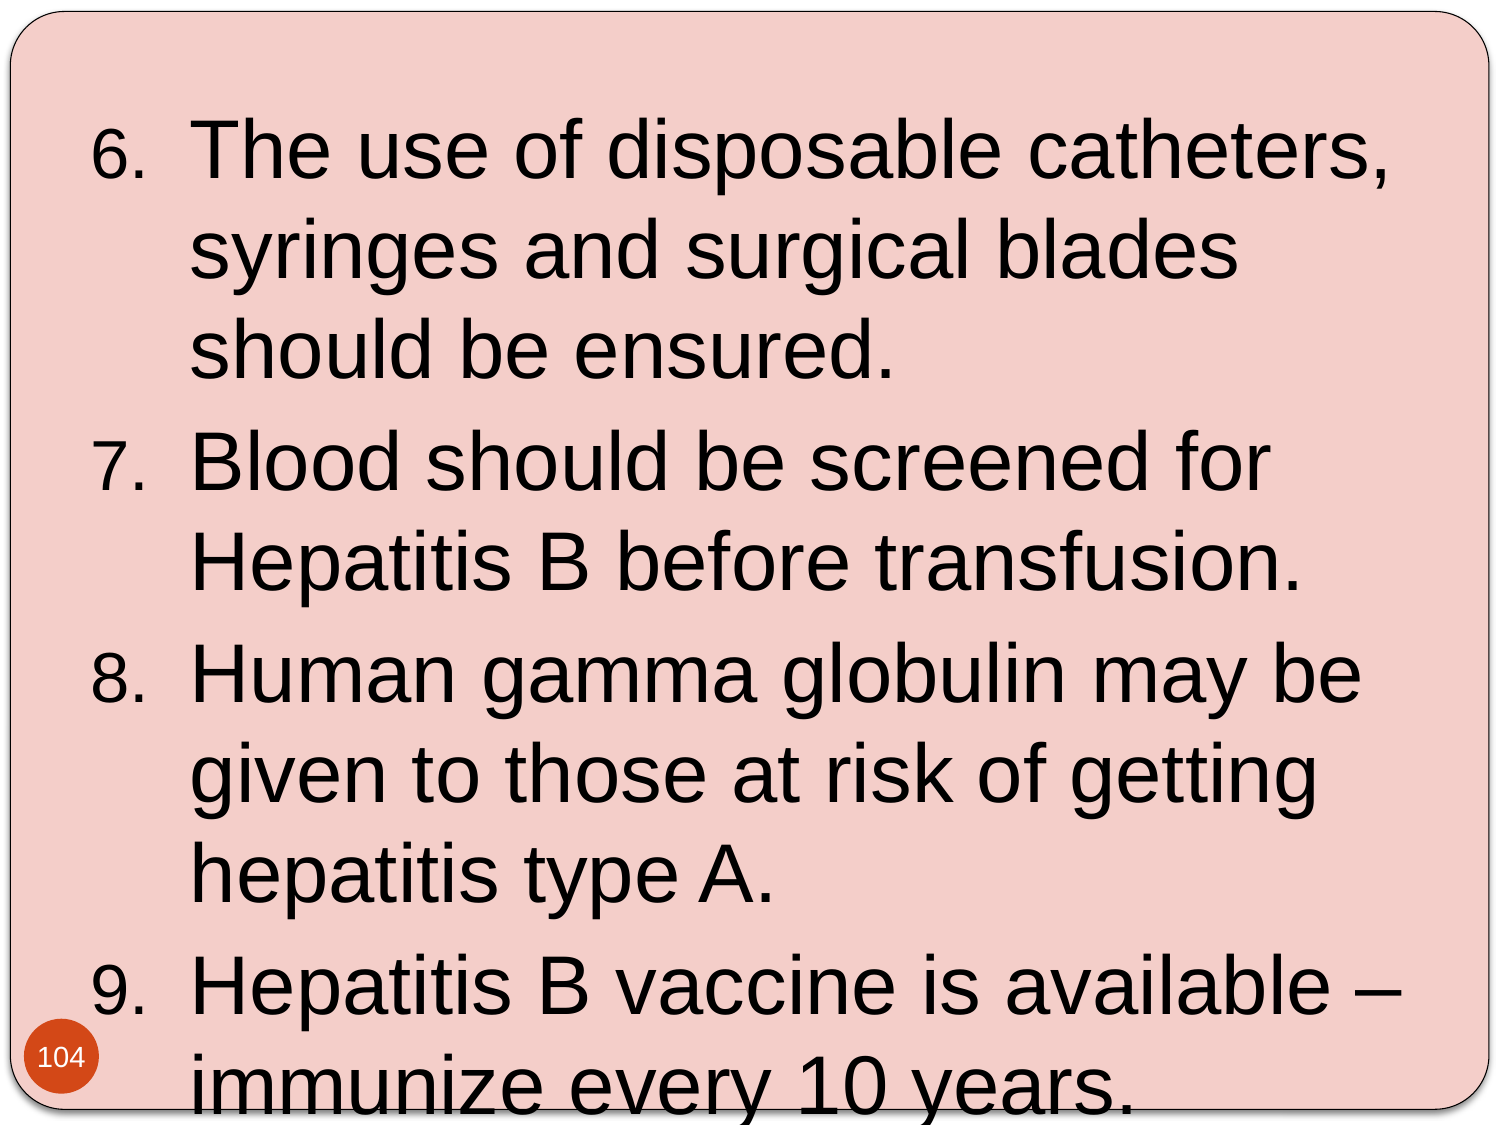

The use of disposable catheters, syringes and surgical blades should be ensured.
Blood should be screened for Hepatitis B before transfusion.
Human gamma globulin may be given to those at risk of getting hepatitis type A.
Hepatitis B vaccine is available – immunize every 10 years.

104